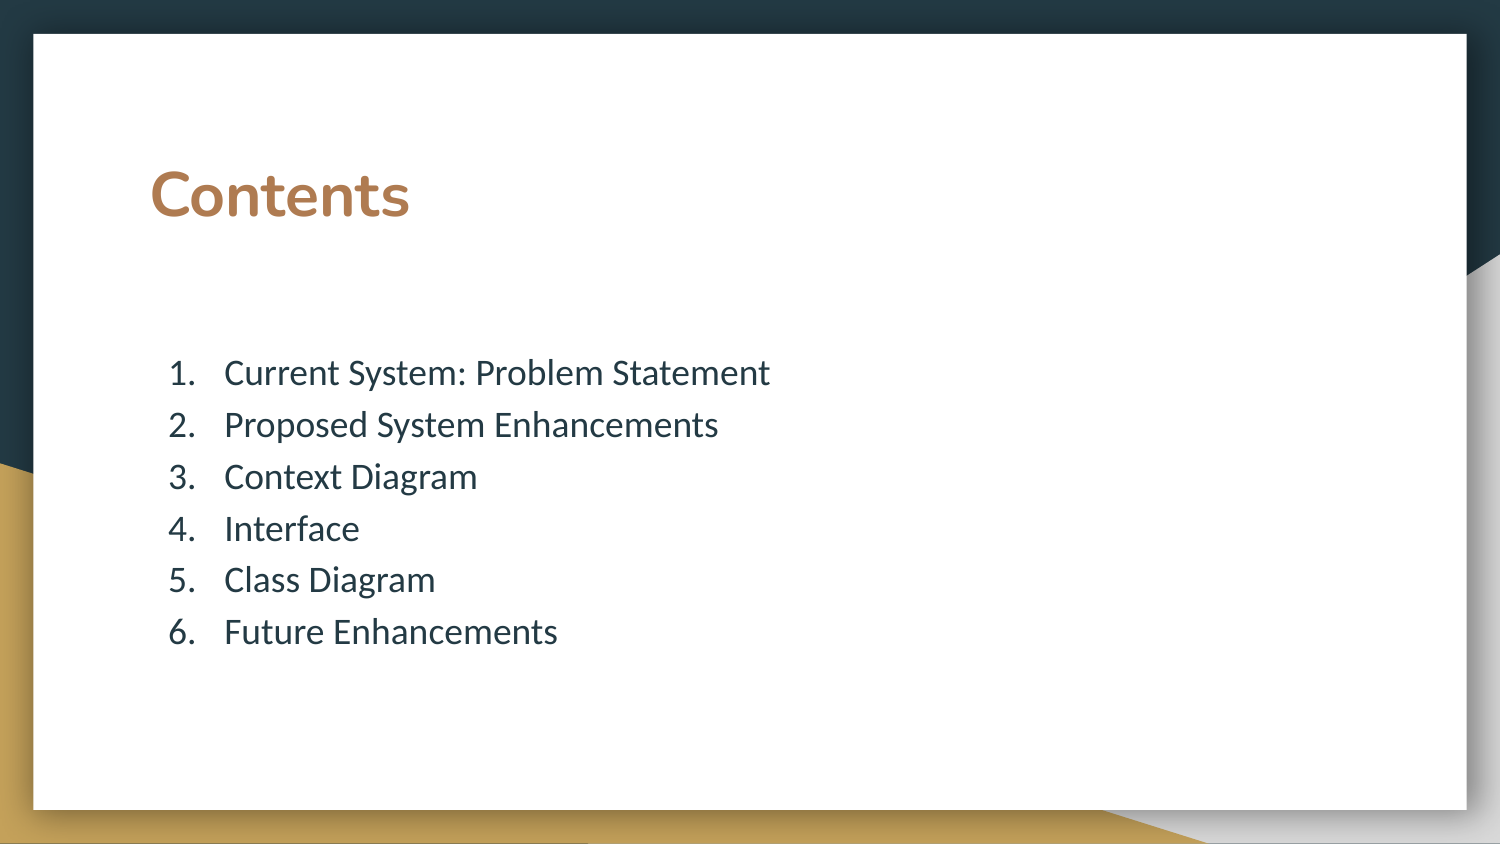

# Contents
Current System: Problem Statement
Proposed System Enhancements
Context Diagram
Interface
Class Diagram
Future Enhancements